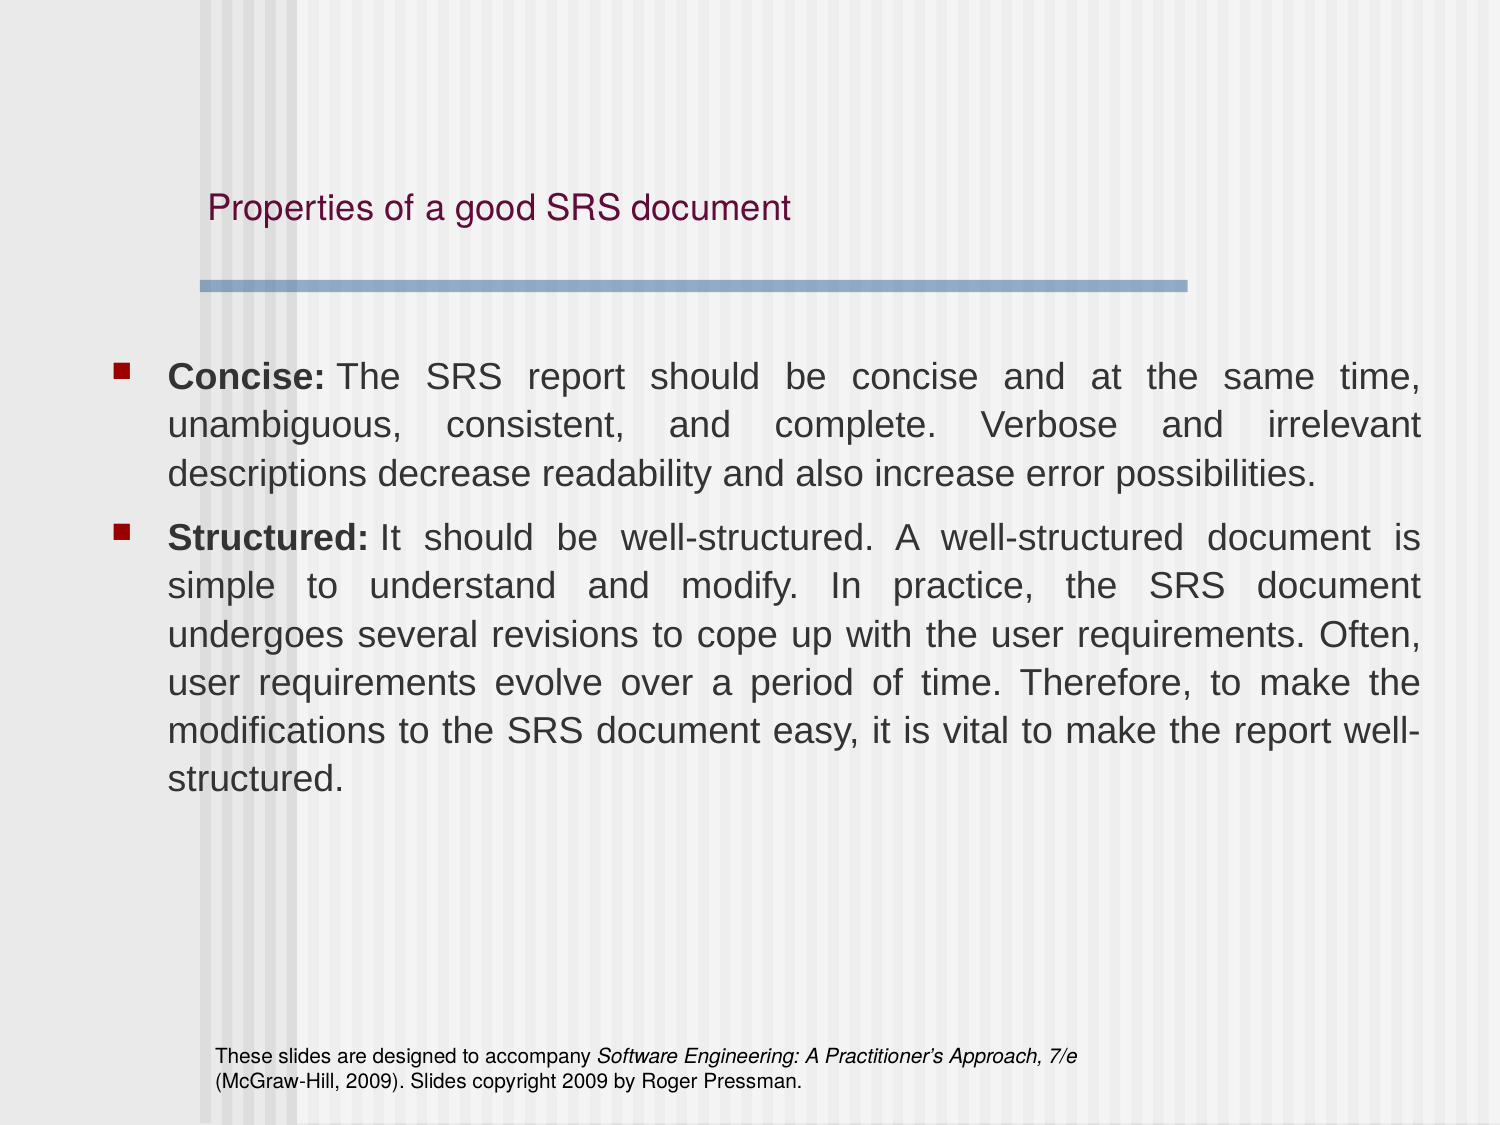

Properties of a good SRS document
Concise: The SRS report should be concise and at the same time, unambiguous, consistent, and complete. Verbose and irrelevant descriptions decrease readability and also increase error possibilities.
Structured: It should be well-structured. A well-structured document is simple to understand and modify. In practice, the SRS document undergoes several revisions to cope up with the user requirements. Often, user requirements evolve over a period of time. Therefore, to make the modifications to the SRS document easy, it is vital to make the report well-structured.
These slides are designed to accompany Software Engineering: A Practitioner’s Approach, 7/e (McGraw-Hill, 2009). Slides copyright 2009 by Roger Pressman.
24